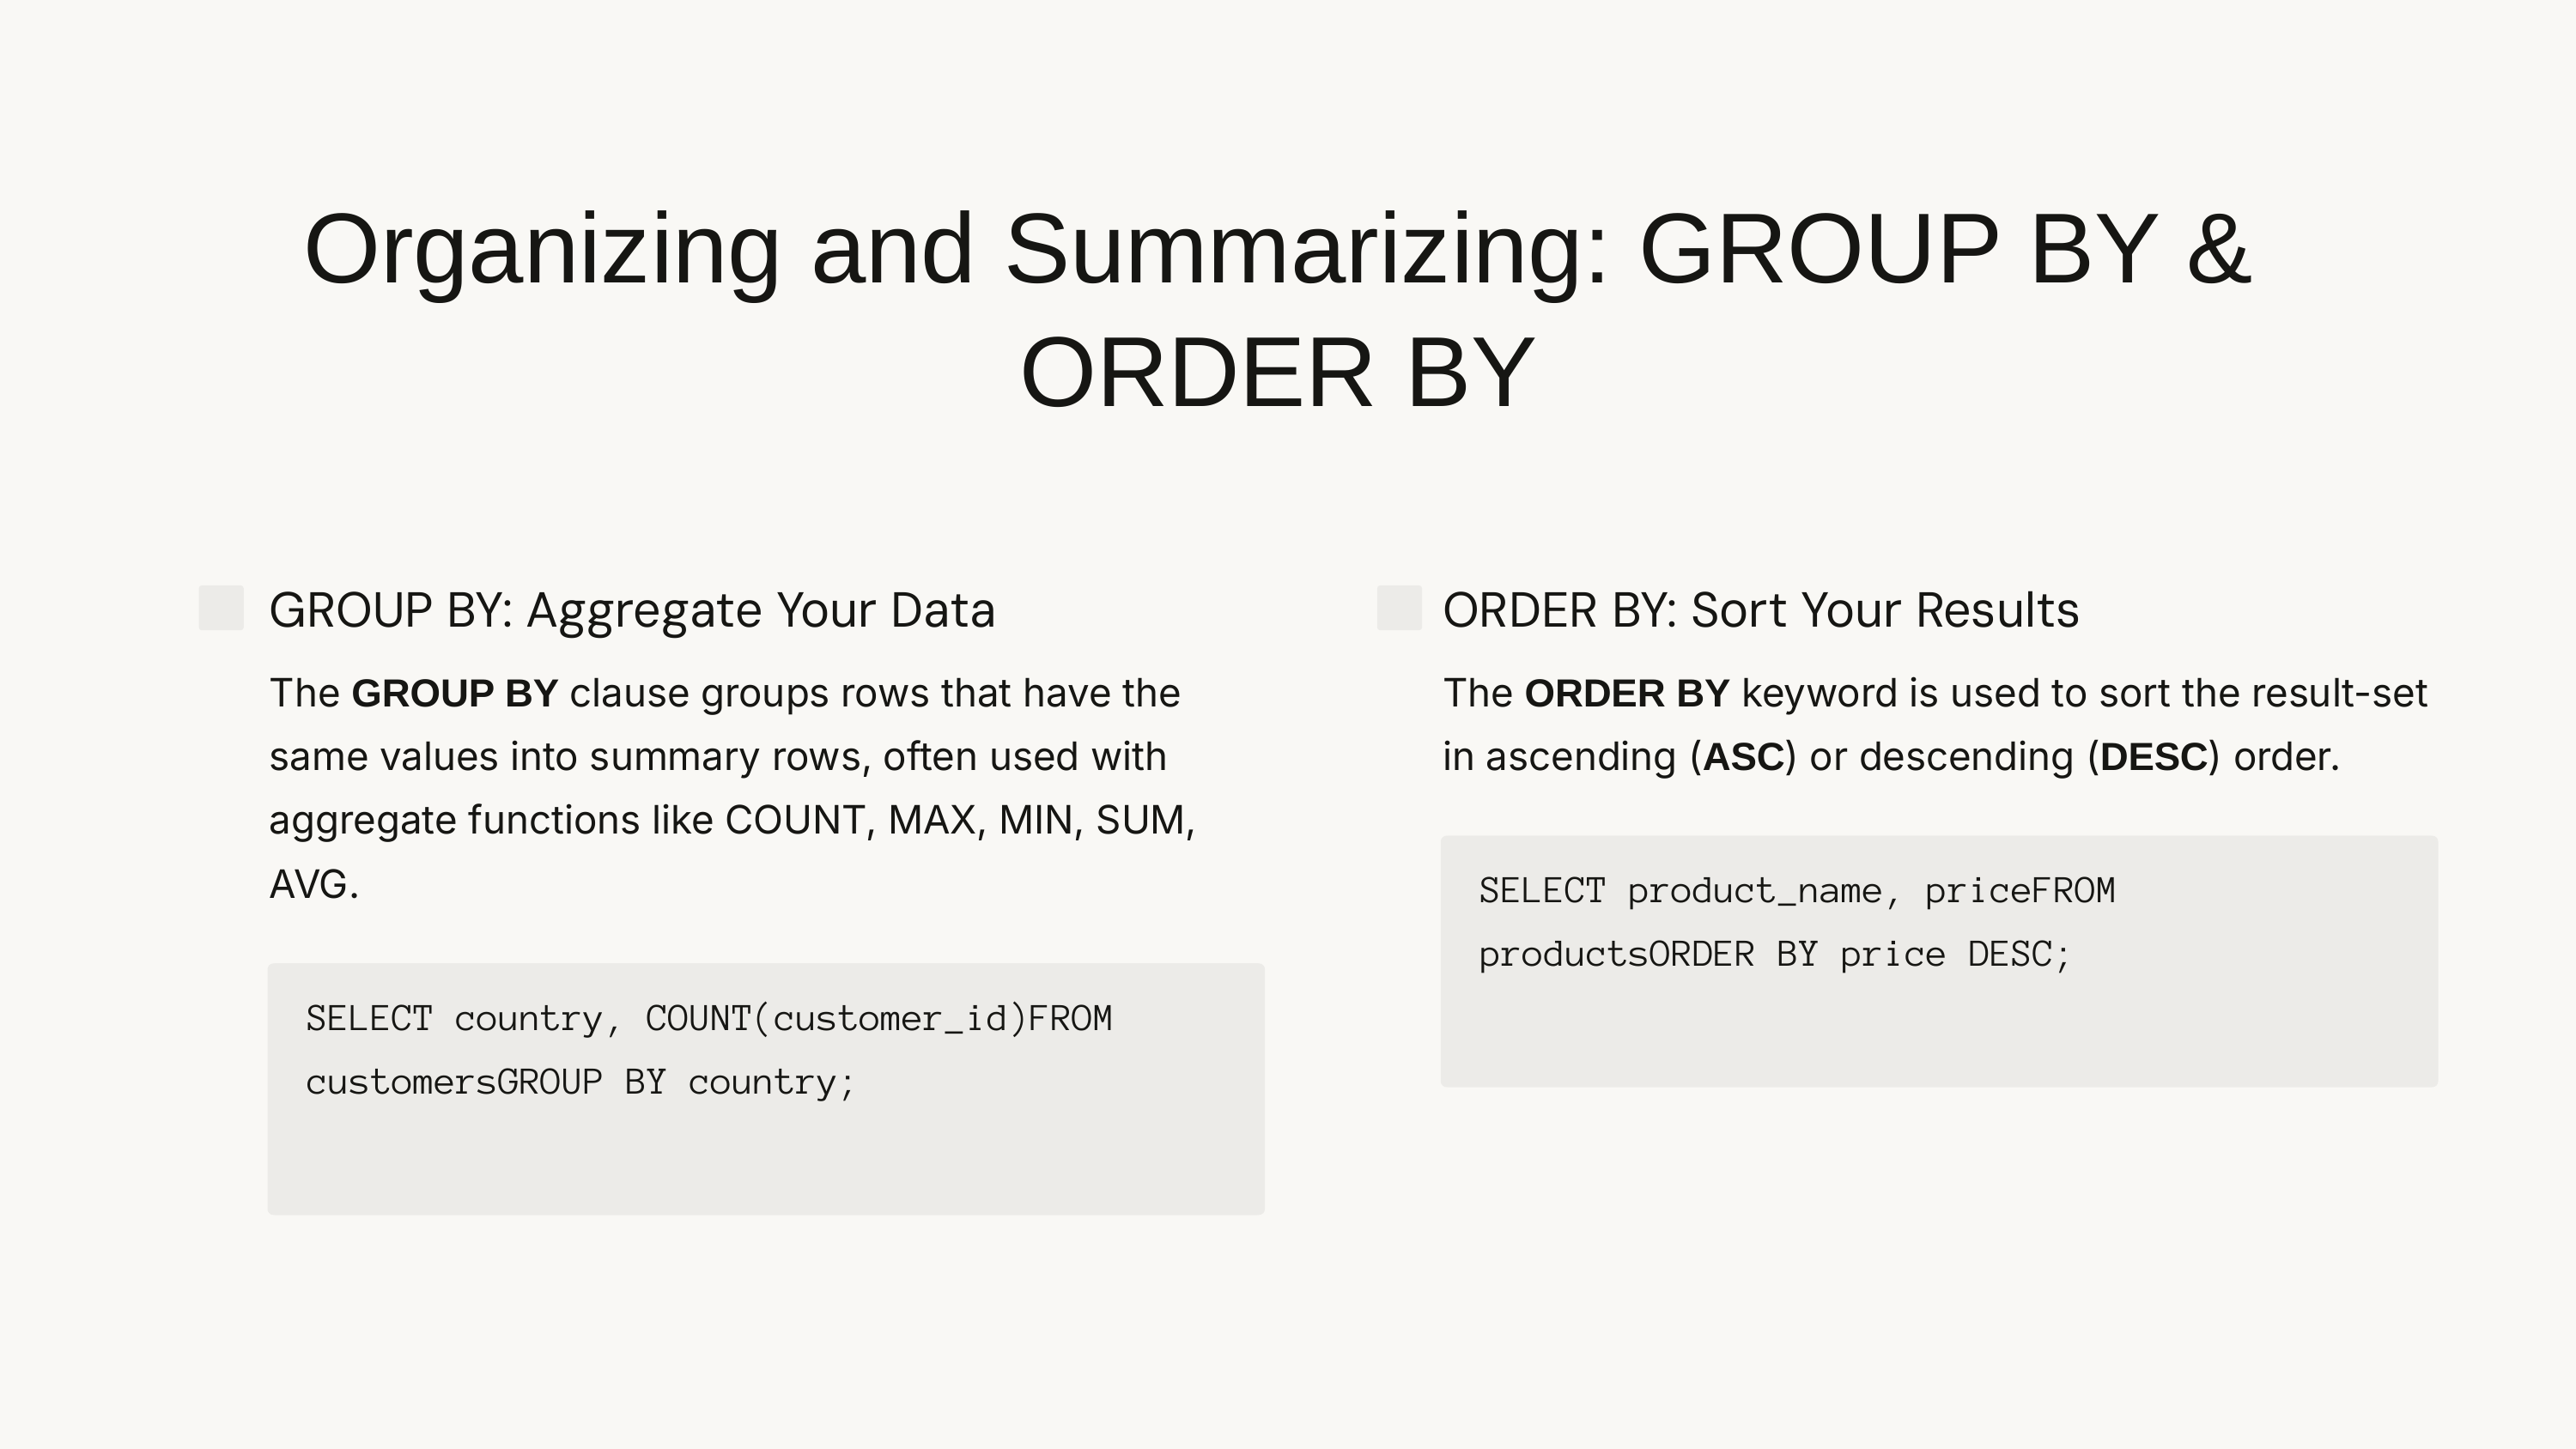

Organizing and Summarizing: GROUP BY & ORDER BY
GROUP BY: Aggregate Your Data
ORDER BY: Sort Your Results

The GROUP BY clause groups rows that have the same values into summary rows, often used with aggregate functions like COUNT, MAX, MIN, SUM, AVG.
The ORDER BY keyword is used to sort the result-set in ascending (ASC) or descending (DESC) order.

SELECT product_name, priceFROM productsORDER BY price DESC;

SELECT country, COUNT(customer_id)FROM customersGROUP BY country;